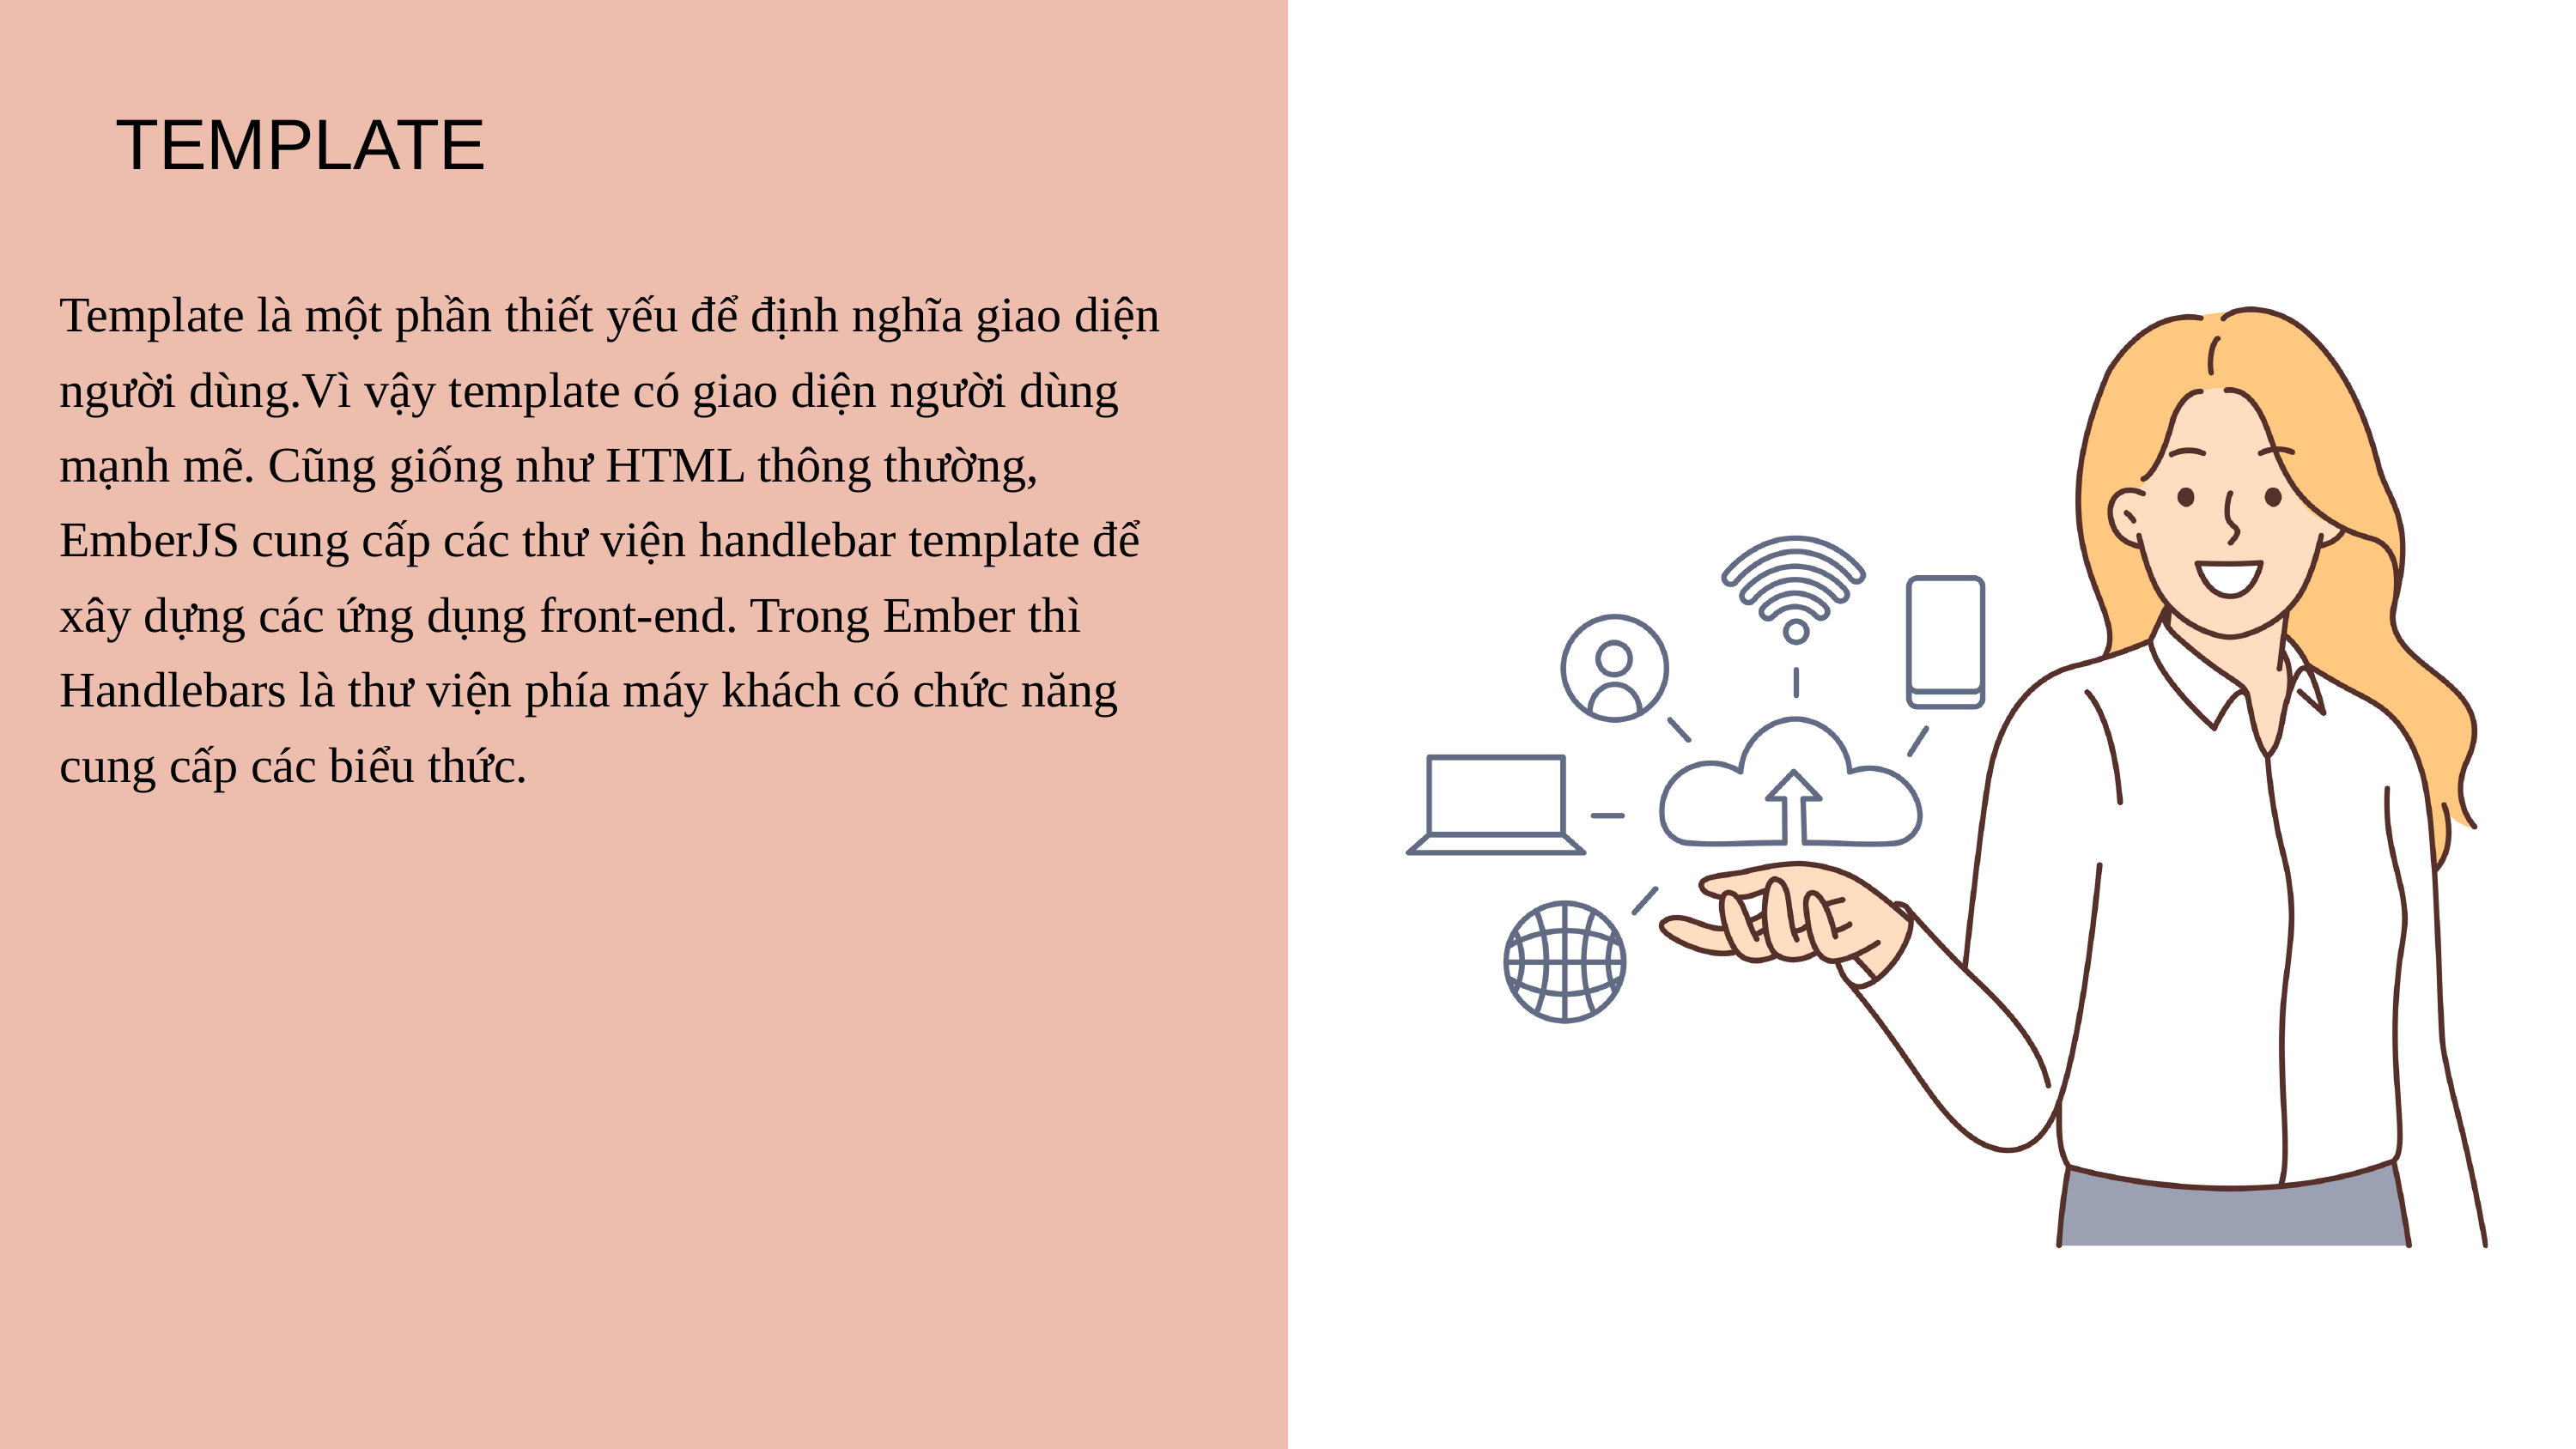

TEMPLATE
Template là một phần thiết yếu để định nghĩa giao diện người dùng.Vì vậy template có giao diện người dùng mạnh mẽ. Cũng giống như HTML thông thường, EmberJS cung cấp các thư viện handlebar template để xây dựng các ứng dụng front-end. Trong Ember thì Handlebars là thư viện phía máy khách có chức năng cung cấp các biểu thức.